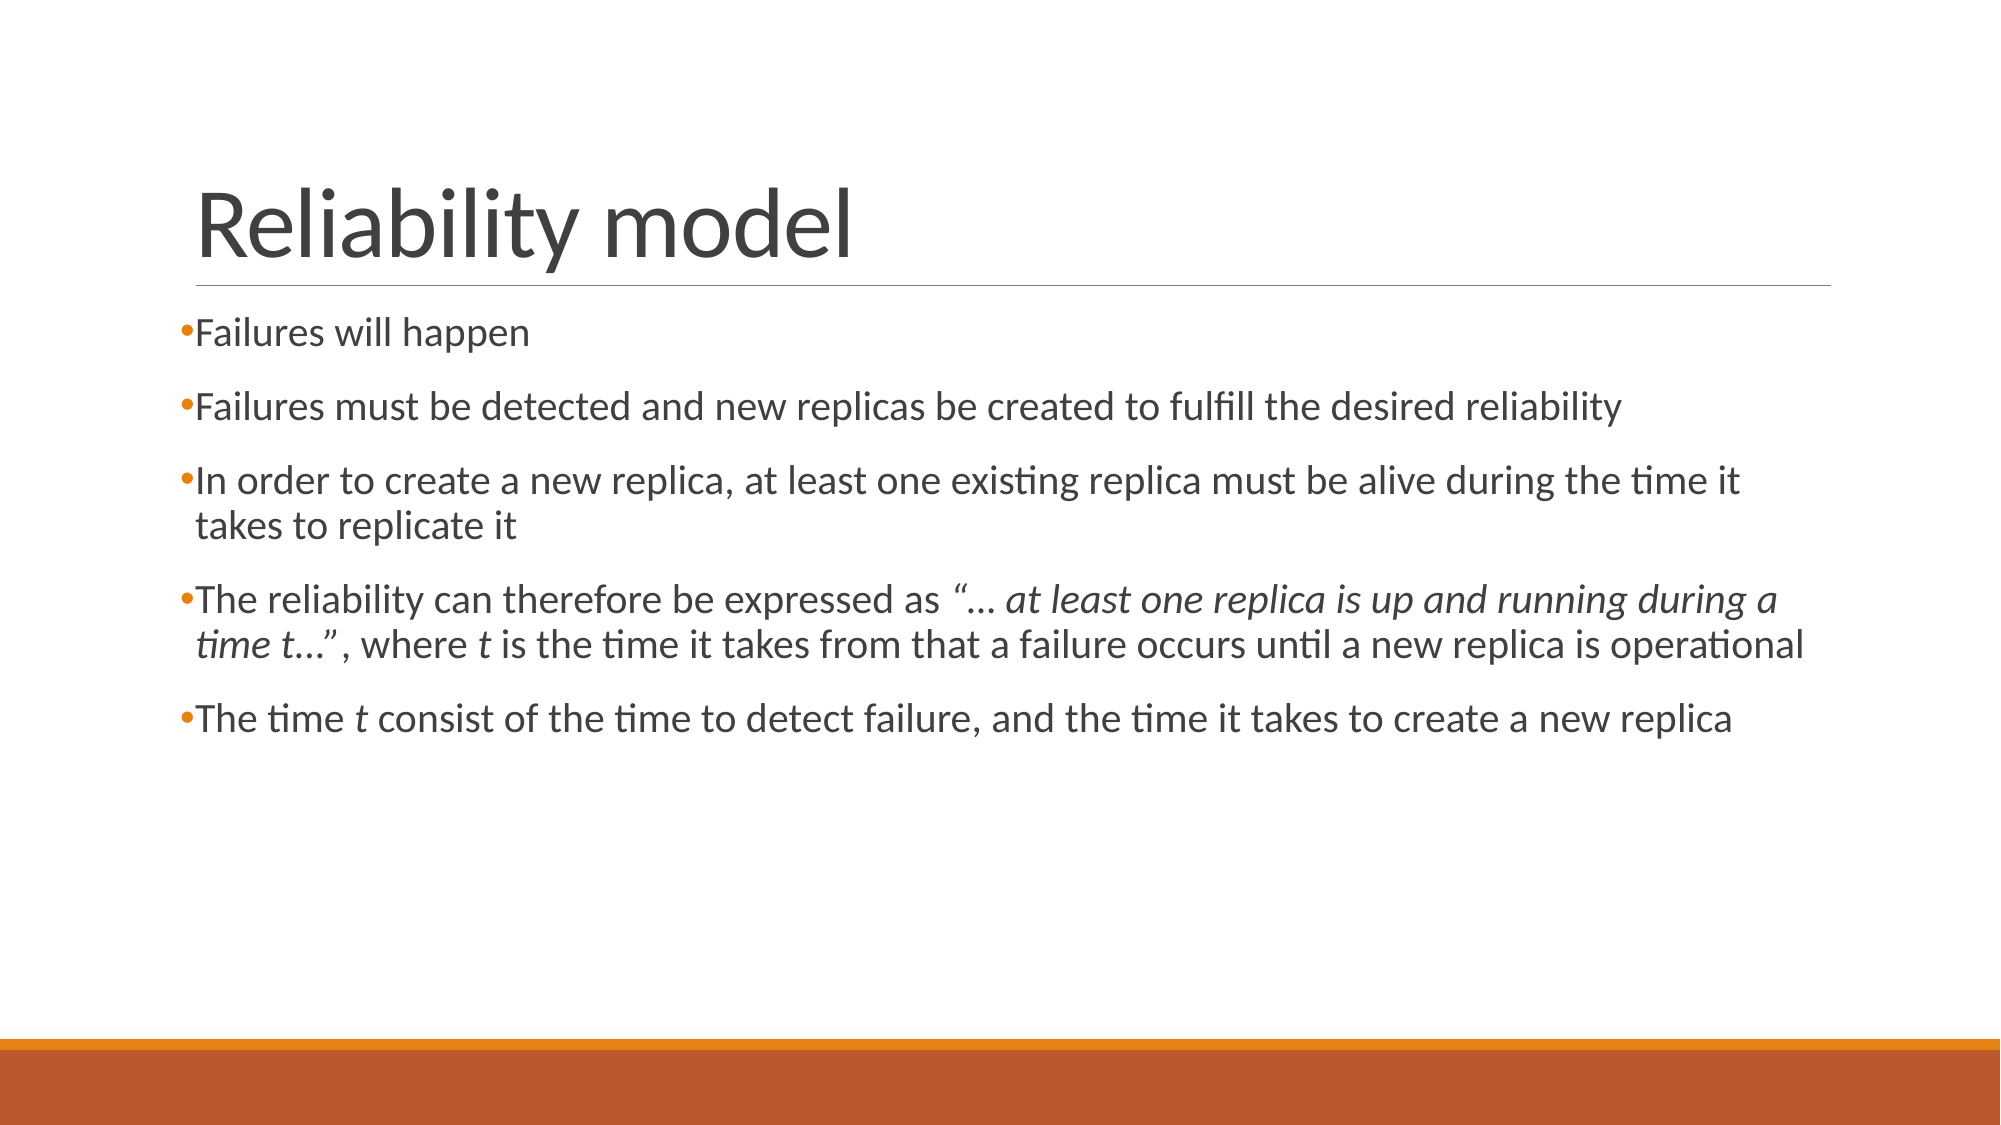

# Reliability model
Failures will happen
Failures must be detected and new replicas be created to fulfill the desired reliability
In order to create a new replica, at least one existing replica must be alive during the time it takes to replicate it
The reliability can therefore be expressed as “… at least one replica is up and running during a time t...”, where t is the time it takes from that a failure occurs until a new replica is operational
The time t consist of the time to detect failure, and the time it takes to create a new replica